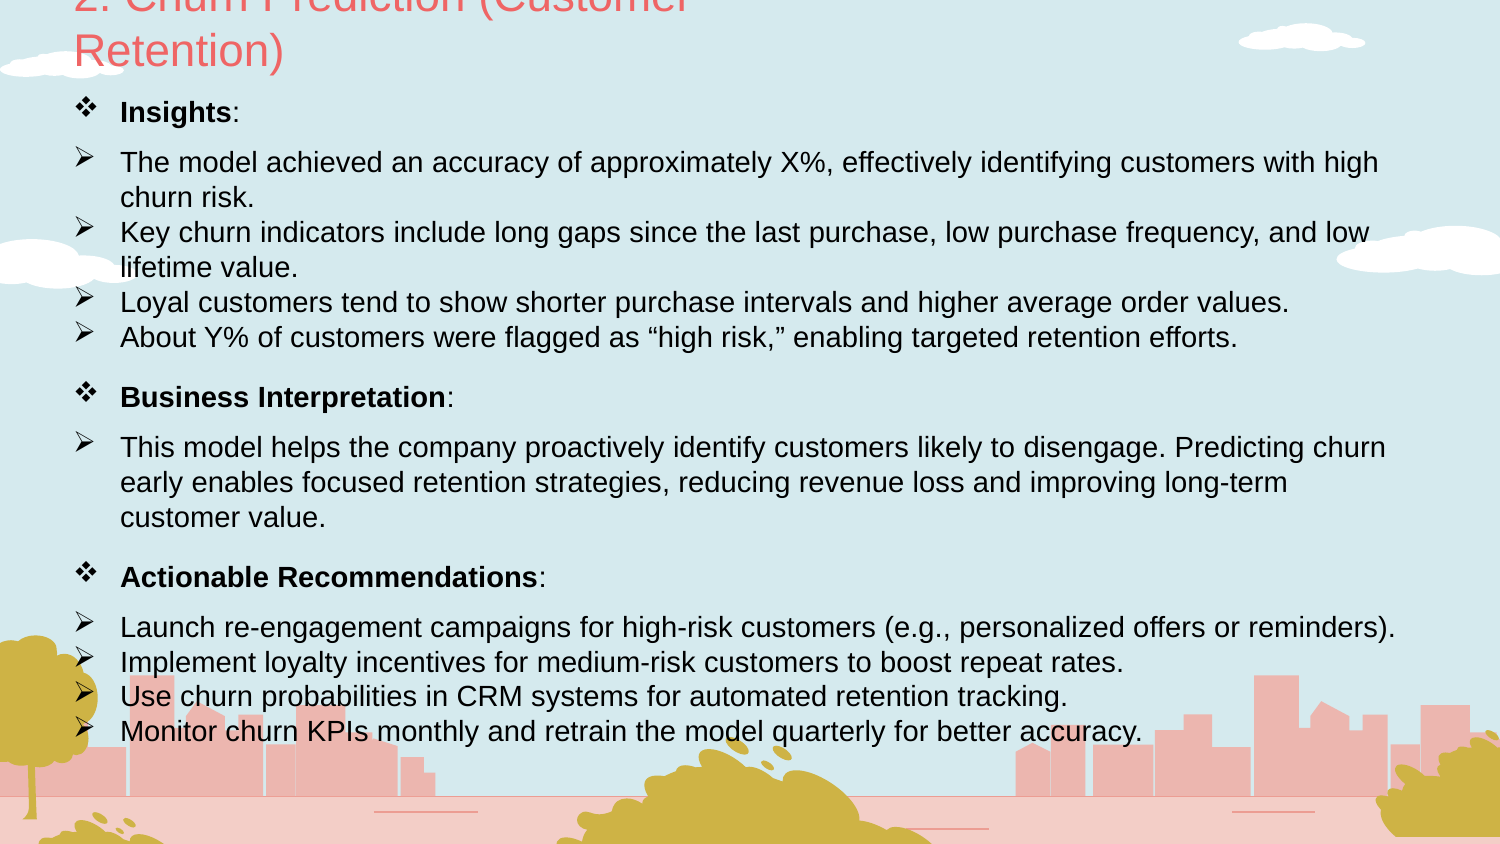

2. Churn Prediction (Customer Retention)
Insights:

The model achieved an accuracy of approximately X%, effectively identifying customers with high churn risk.
Key churn indicators include long gaps since the last purchase, low purchase frequency, and low lifetime value.
Loyal customers tend to show shorter purchase intervals and higher average order values.
About Y% of customers were flagged as “high risk,” enabling targeted retention efforts.

Business Interpretation:

This model helps the company proactively identify customers likely to disengage. Predicting churn early enables focused retention strategies, reducing revenue loss and improving long-term customer value.

Actionable Recommendations:

Launch re-engagement campaigns for high-risk customers (e.g., personalized offers or reminders).
Implement loyalty incentives for medium-risk customers to boost repeat rates.
Use churn probabilities in CRM systems for automated retention tracking.
Monitor churn KPIs monthly and retrain the model quarterly for better accuracy.